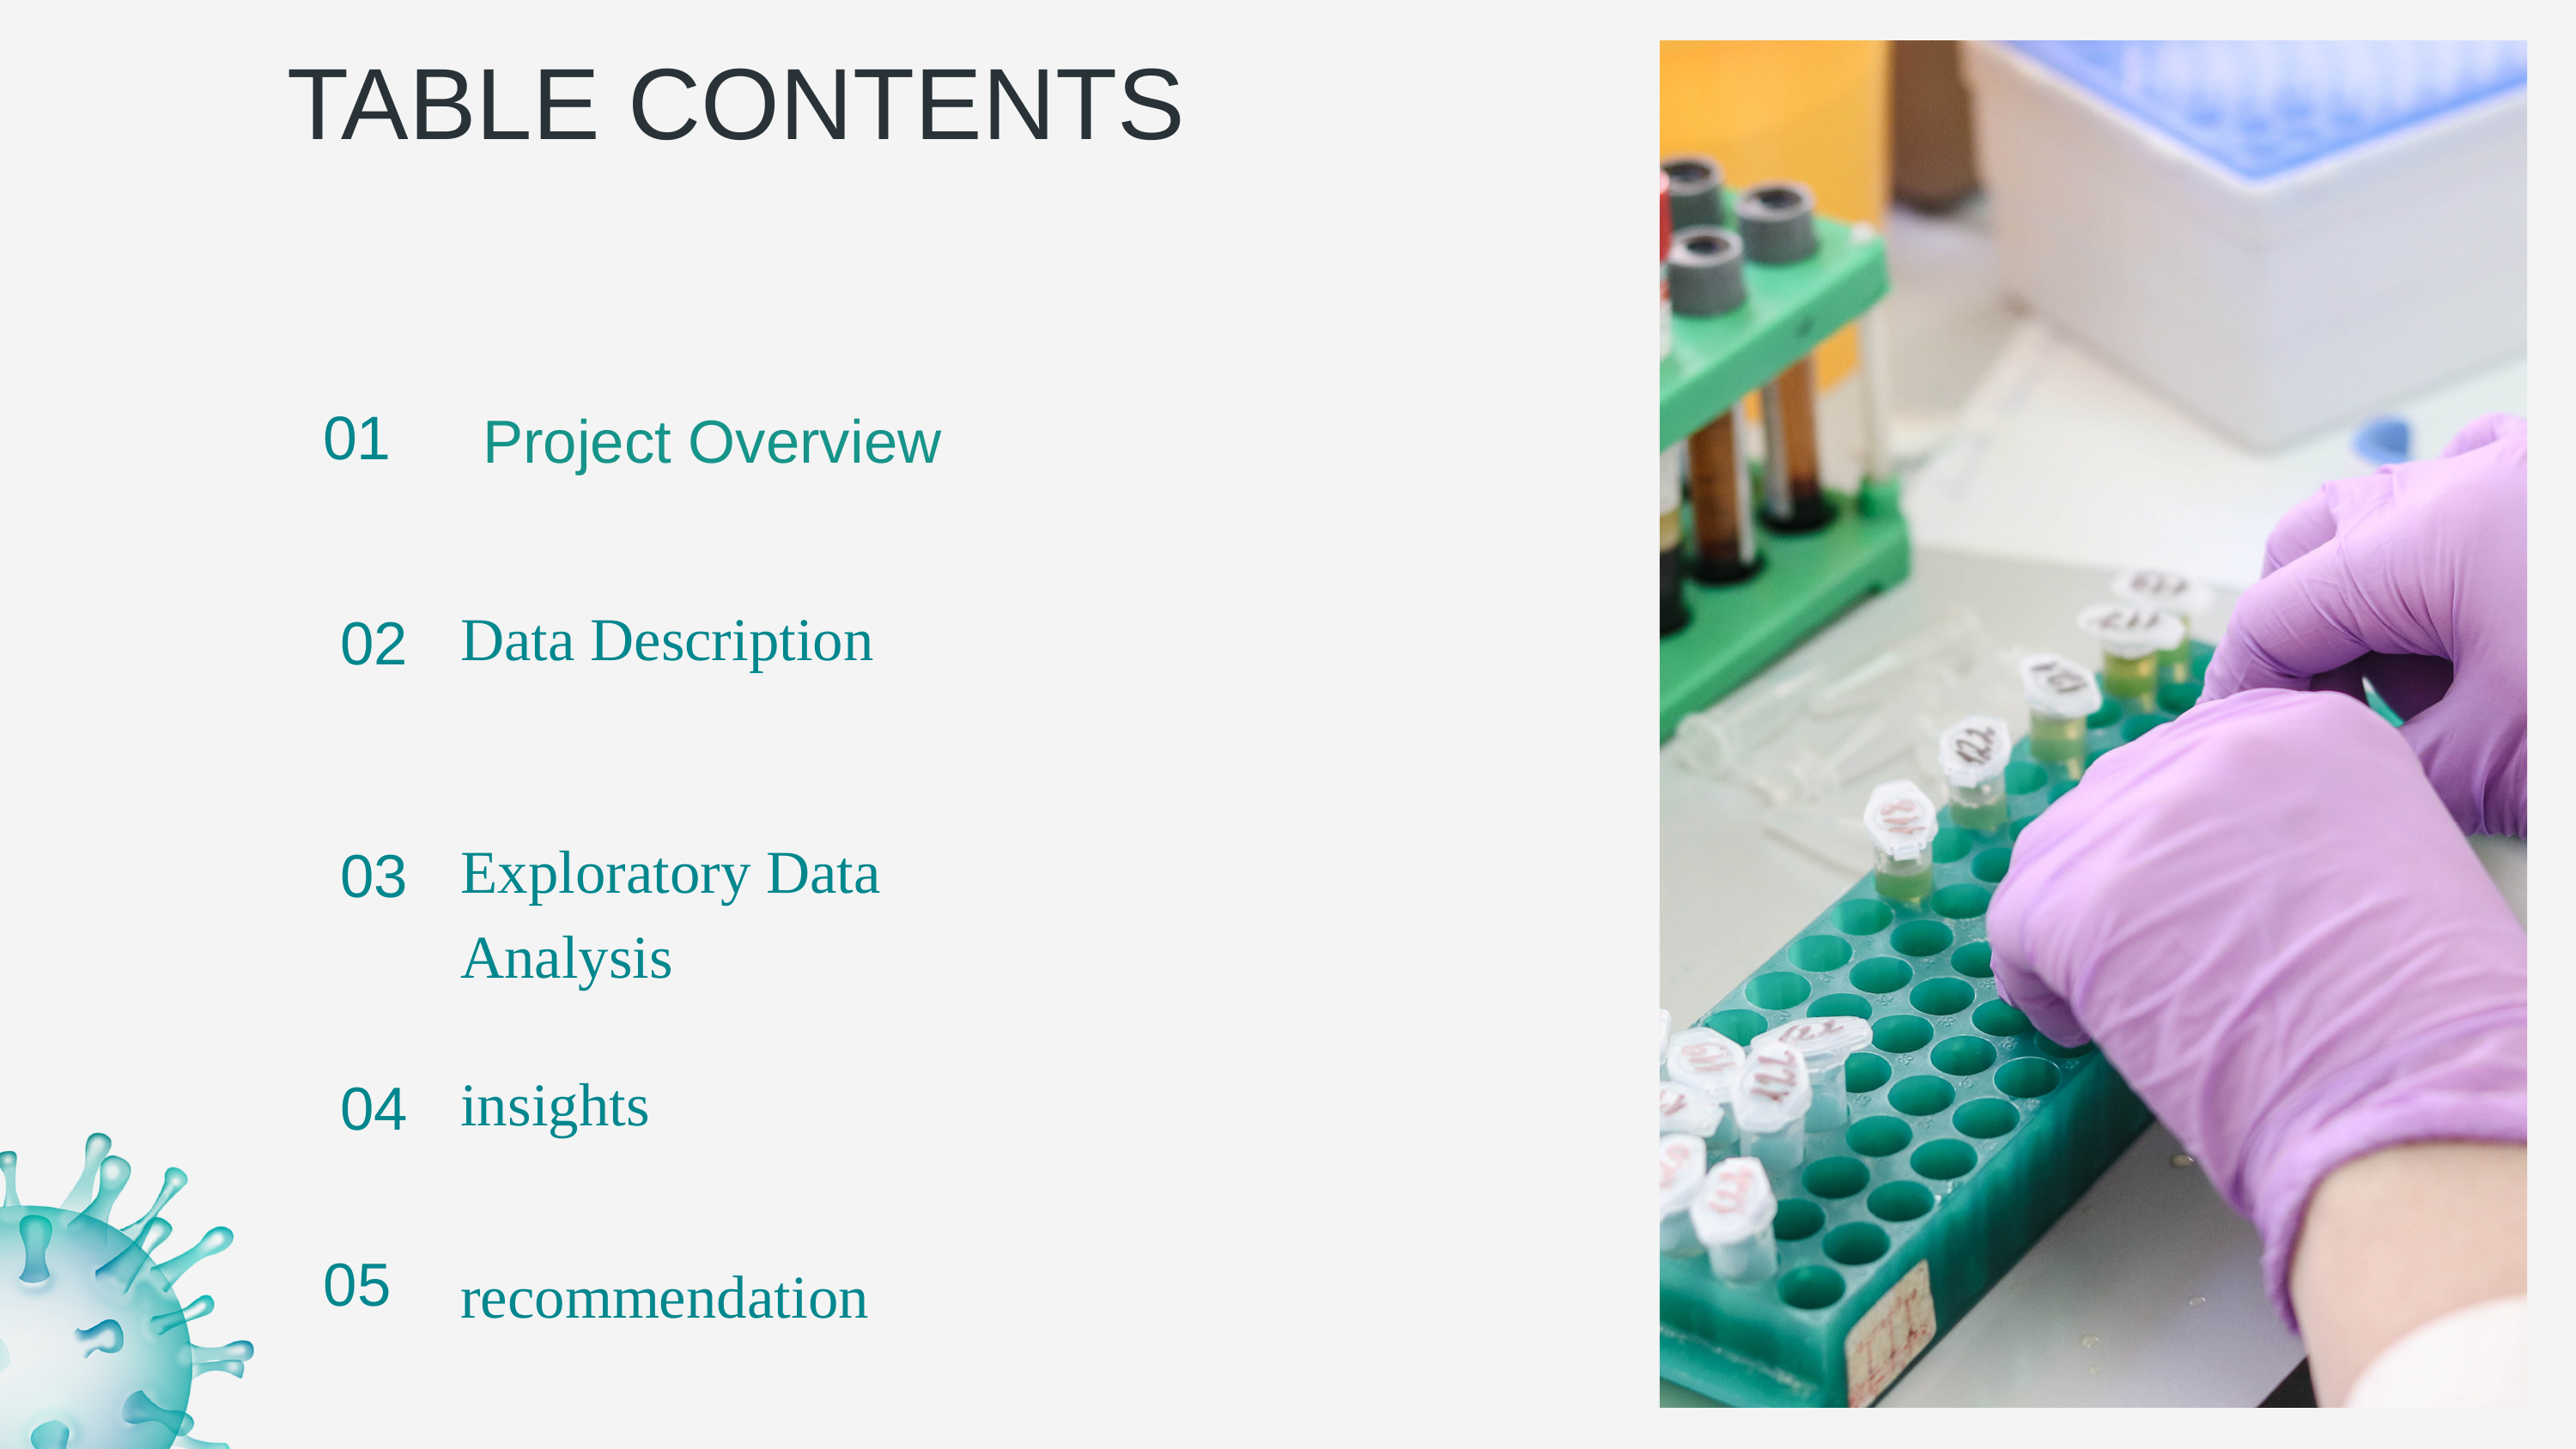

TABLE CONTENTS

01
Project Overview
Data Description
02
Exploratory Data Analysis
03
insights
04

05
recommendation